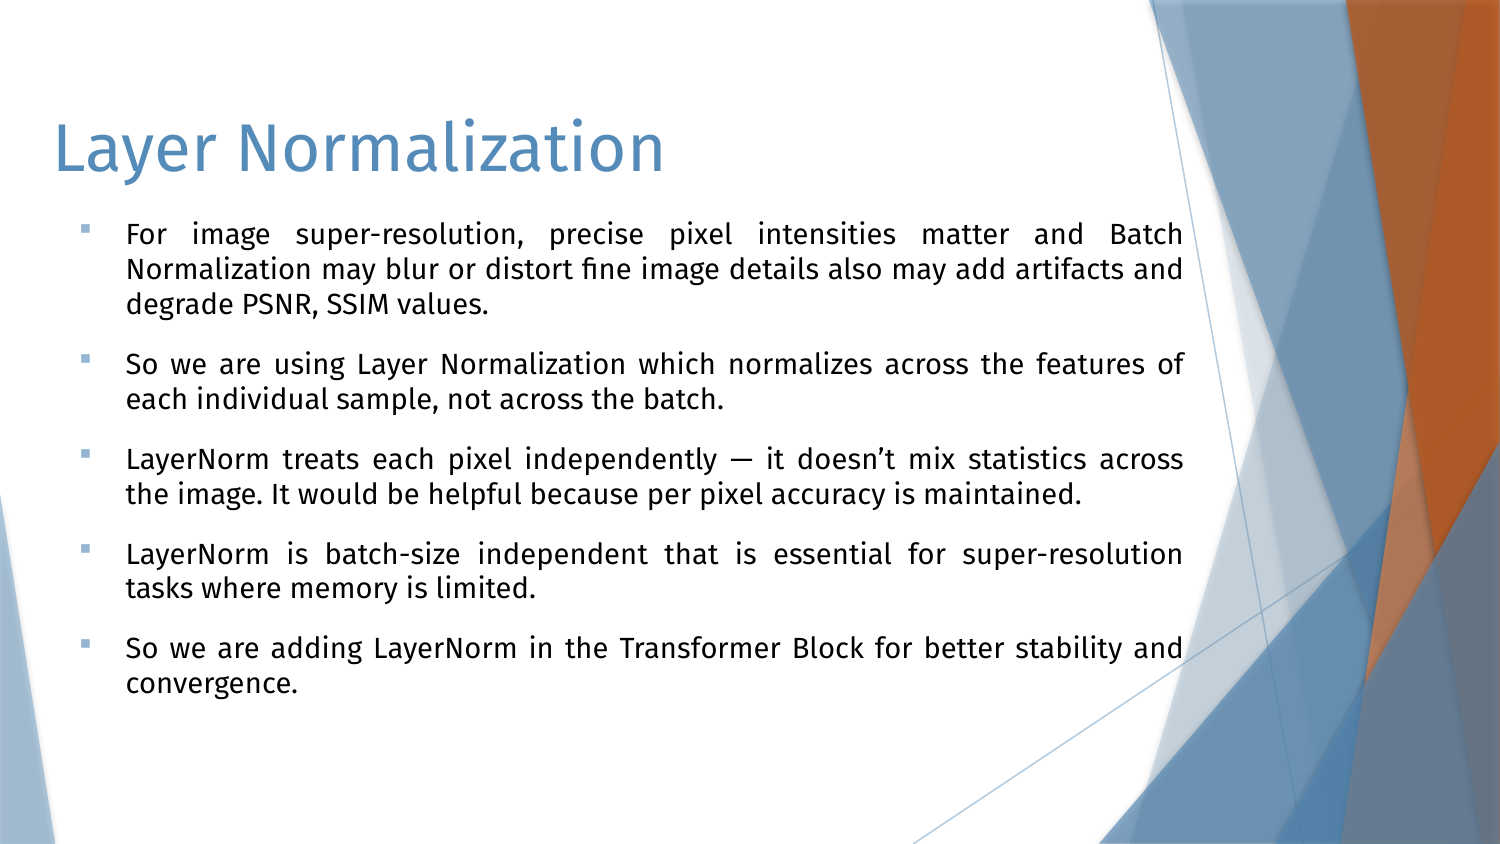

# Layer Normalization
For image super-resolution, precise pixel intensities matter and Batch Normalization may blur or distort fine image details also may add artifacts and degrade PSNR, SSIM values.
So we are using Layer Normalization which normalizes across the features of each individual sample, not across the batch.
LayerNorm treats each pixel independently — it doesn’t mix statistics across the image. It would be helpful because per pixel accuracy is maintained.
LayerNorm is batch-size independent that is essential for super-resolution tasks where memory is limited.
So we are adding LayerNorm in the Transformer Block for better stability and convergence.